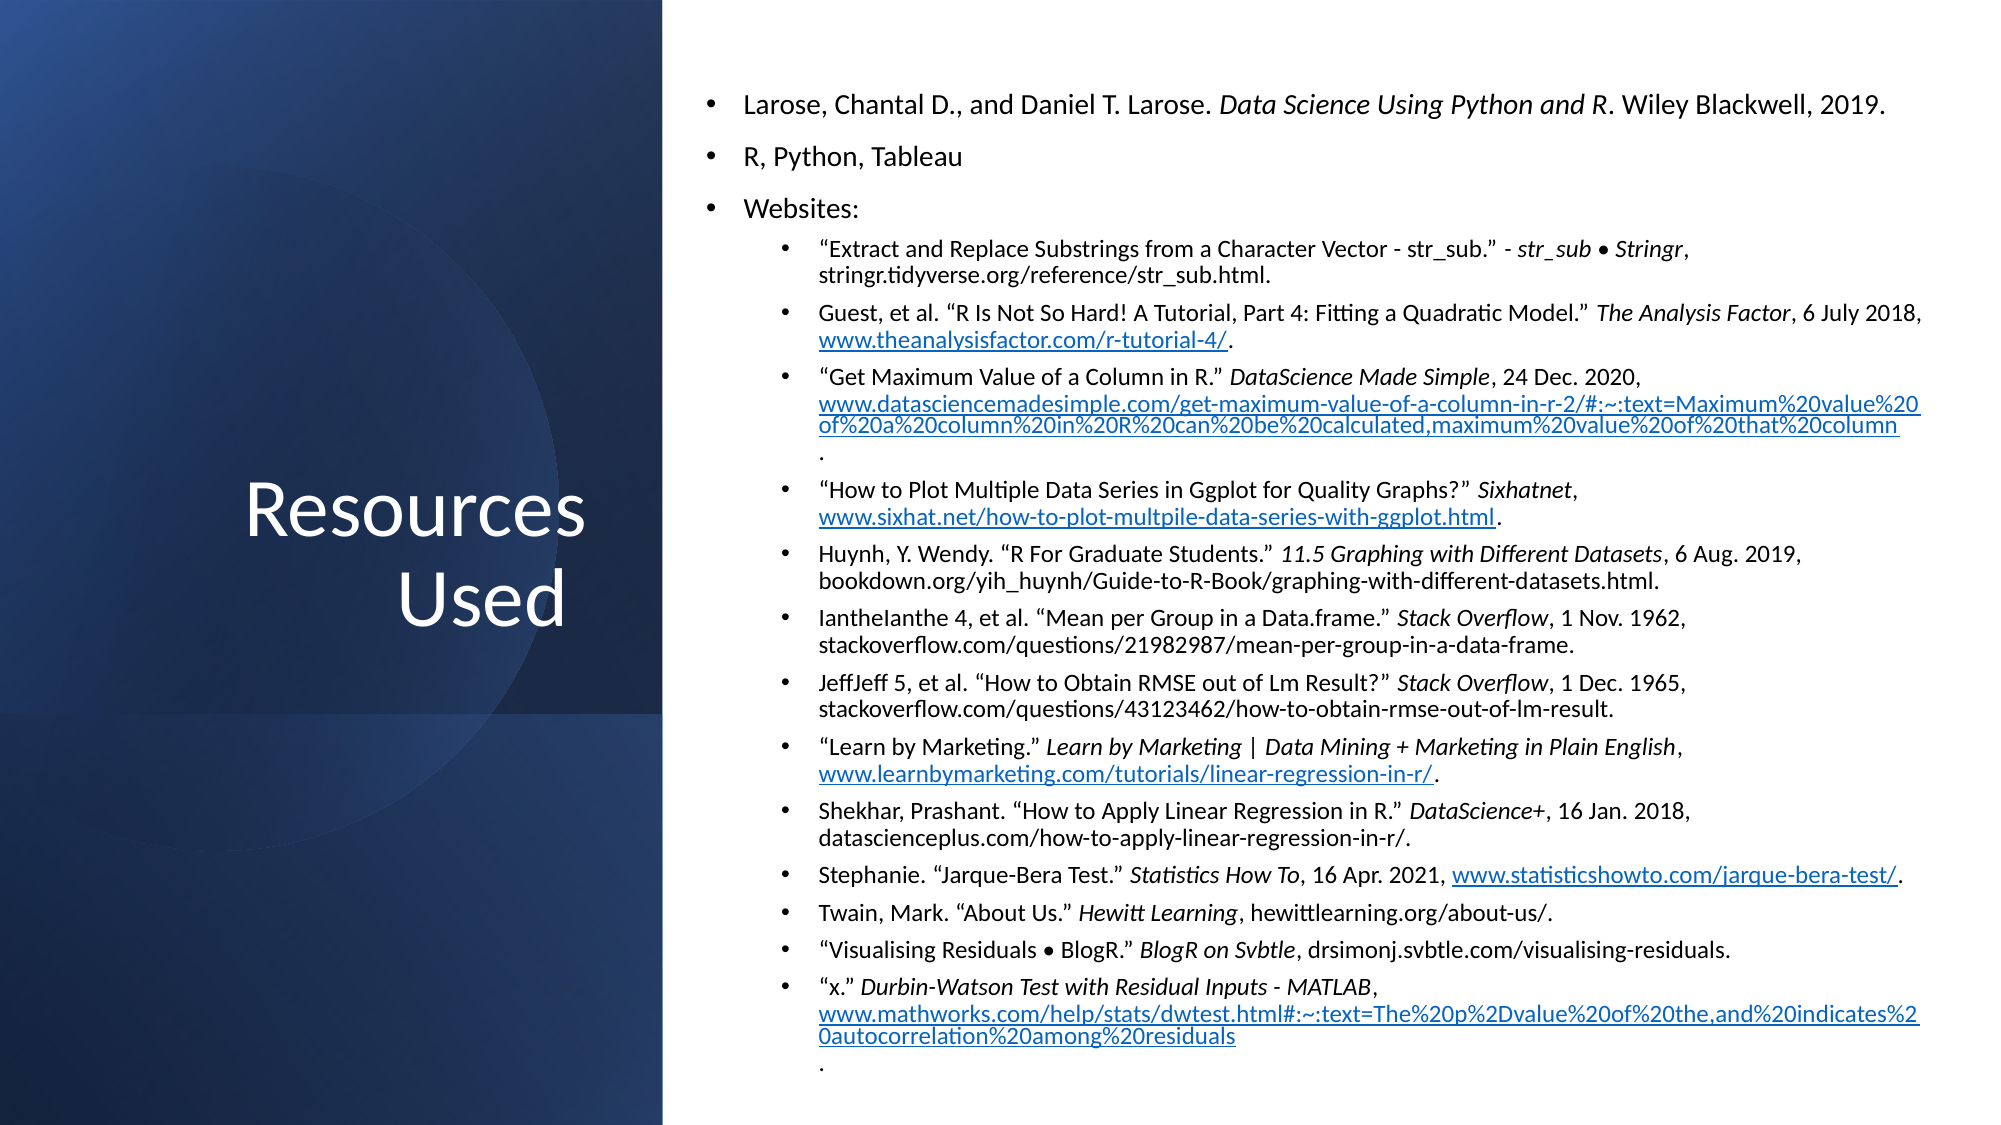

Larose, Chantal D., and Daniel T. Larose. Data Science Using Python and R. Wiley Blackwell, 2019.
R, Python, Tableau
Websites:
“Extract and Replace Substrings from a Character Vector - str_sub.” - str_sub • Stringr, stringr.tidyverse.org/reference/str_sub.html.
Guest, et al. “R Is Not So Hard! A Tutorial, Part 4: Fitting a Quadratic Model.” The Analysis Factor, 6 July 2018, www.theanalysisfactor.com/r-tutorial-4/.
“Get Maximum Value of a Column in R.” DataScience Made Simple, 24 Dec. 2020, www.datasciencemadesimple.com/get-maximum-value-of-a-column-in-r-2/#:~:text=Maximum%20value%20of%20a%20column%20in%20R%20can%20be%20calculated,maximum%20value%20of%20that%20column.
“How to Plot Multiple Data Series in Ggplot for Quality Graphs?” Sixhatnet, www.sixhat.net/how-to-plot-multpile-data-series-with-ggplot.html.
Huynh, Y. Wendy. “R For Graduate Students.” 11.5 Graphing with Different Datasets, 6 Aug. 2019, bookdown.org/yih_huynh/Guide-to-R-Book/graphing-with-different-datasets.html.
IantheIanthe 4, et al. “Mean per Group in a Data.frame.” Stack Overflow, 1 Nov. 1962, stackoverflow.com/questions/21982987/mean-per-group-in-a-data-frame.
JeffJeff 5, et al. “How to Obtain RMSE out of Lm Result?” Stack Overflow, 1 Dec. 1965, stackoverflow.com/questions/43123462/how-to-obtain-rmse-out-of-lm-result.
“Learn by Marketing.” Learn by Marketing | Data Mining + Marketing in Plain English, www.learnbymarketing.com/tutorials/linear-regression-in-r/.
Shekhar, Prashant. “How to Apply Linear Regression in R.” DataScience+, 16 Jan. 2018, datascienceplus.com/how-to-apply-linear-regression-in-r/.
Stephanie. “Jarque-Bera Test.” Statistics How To, 16 Apr. 2021, www.statisticshowto.com/jarque-bera-test/.
Twain, Mark. “About Us.” Hewitt Learning, hewittlearning.org/about-us/.
“Visualising Residuals • BlogR.” BlogR on Svbtle, drsimonj.svbtle.com/visualising-residuals.
“x.” Durbin-Watson Test with Residual Inputs - MATLAB, www.mathworks.com/help/stats/dwtest.html#:~:text=The%20p%2Dvalue%20of%20the,and%20indicates%20autocorrelation%20among%20residuals.
# Resources Used

93